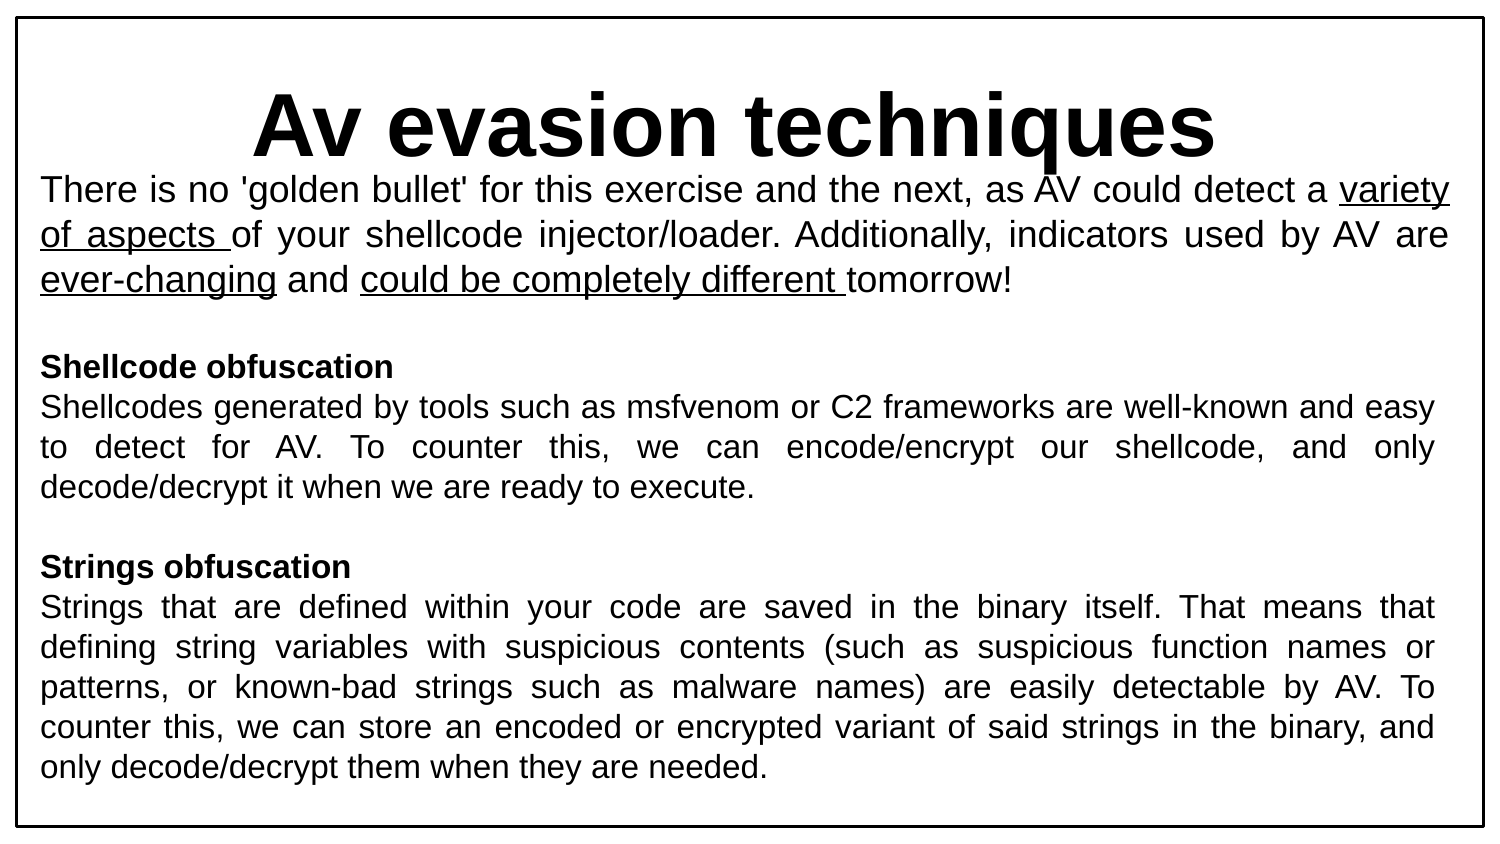

# Av evasion techniques
There is no 'golden bullet' for this exercise and the next, as AV could detect a variety of aspects of your shellcode injector/loader. Additionally, indicators used by AV are ever-changing and could be completely different tomorrow!
Shellcode obfuscation
Shellcodes generated by tools such as msfvenom or C2 frameworks are well-known and easy to detect for AV. To counter this, we can encode/encrypt our shellcode, and only decode/decrypt it when we are ready to execute.

Strings obfuscation
Strings that are defined within your code are saved in the binary itself. That means that defining string variables with suspicious contents (such as suspicious function names or patterns, or known-bad strings such as malware names) are easily detectable by AV. To counter this, we can store an encoded or encrypted variant of said strings in the binary, and only decode/decrypt them when they are needed.